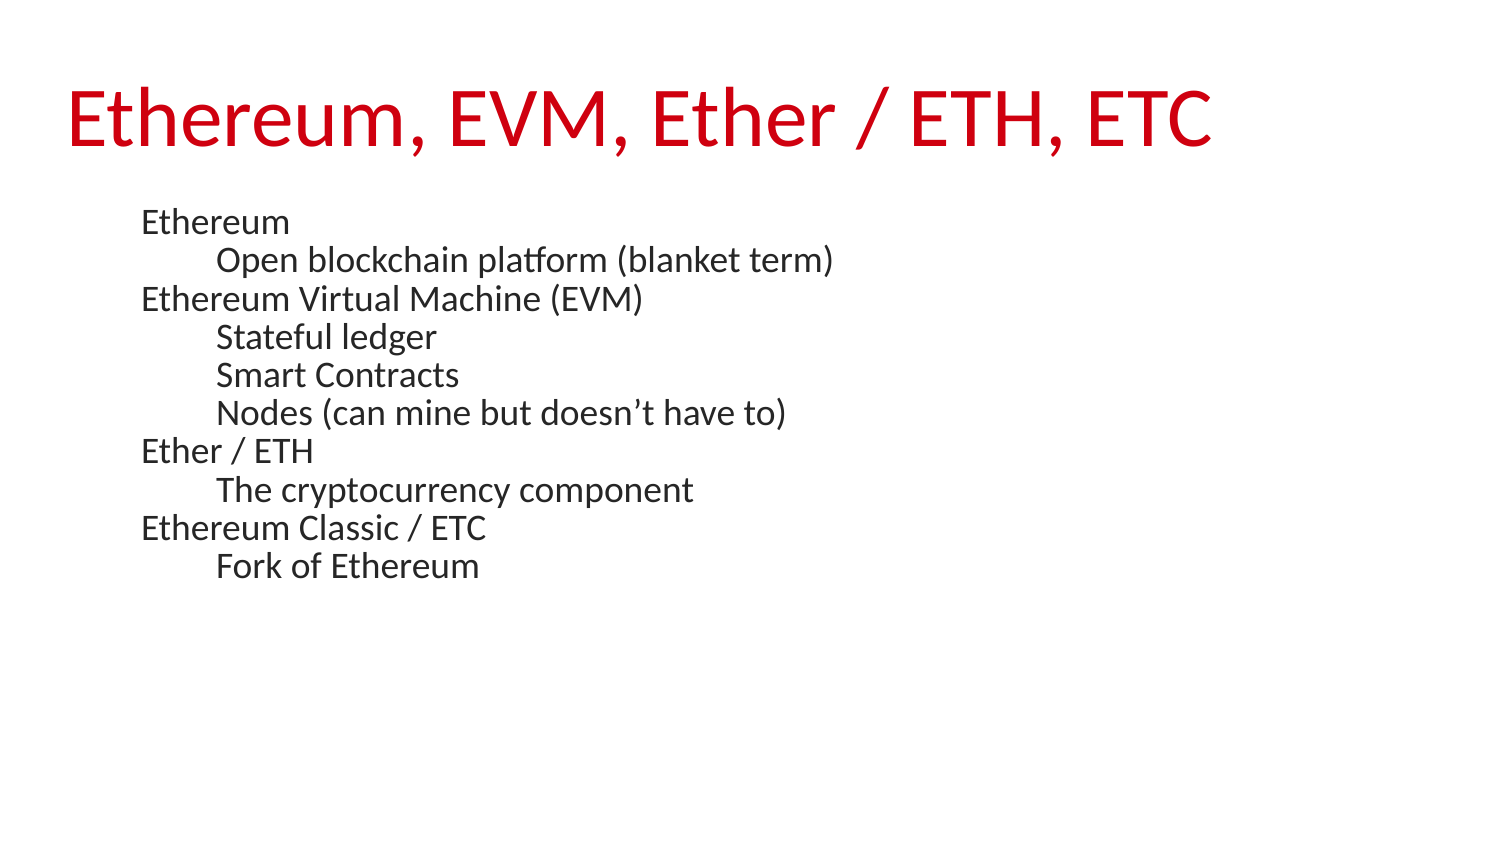

# Ethereum, EVM, Ether / ETH, ETC
Ethereum
Open blockchain platform (blanket term)
Ethereum Virtual Machine (EVM)
Stateful ledger
Smart Contracts
Nodes (can mine but doesn’t have to)
Ether / ETH
The cryptocurrency component
Ethereum Classic / ETC
Fork of Ethereum